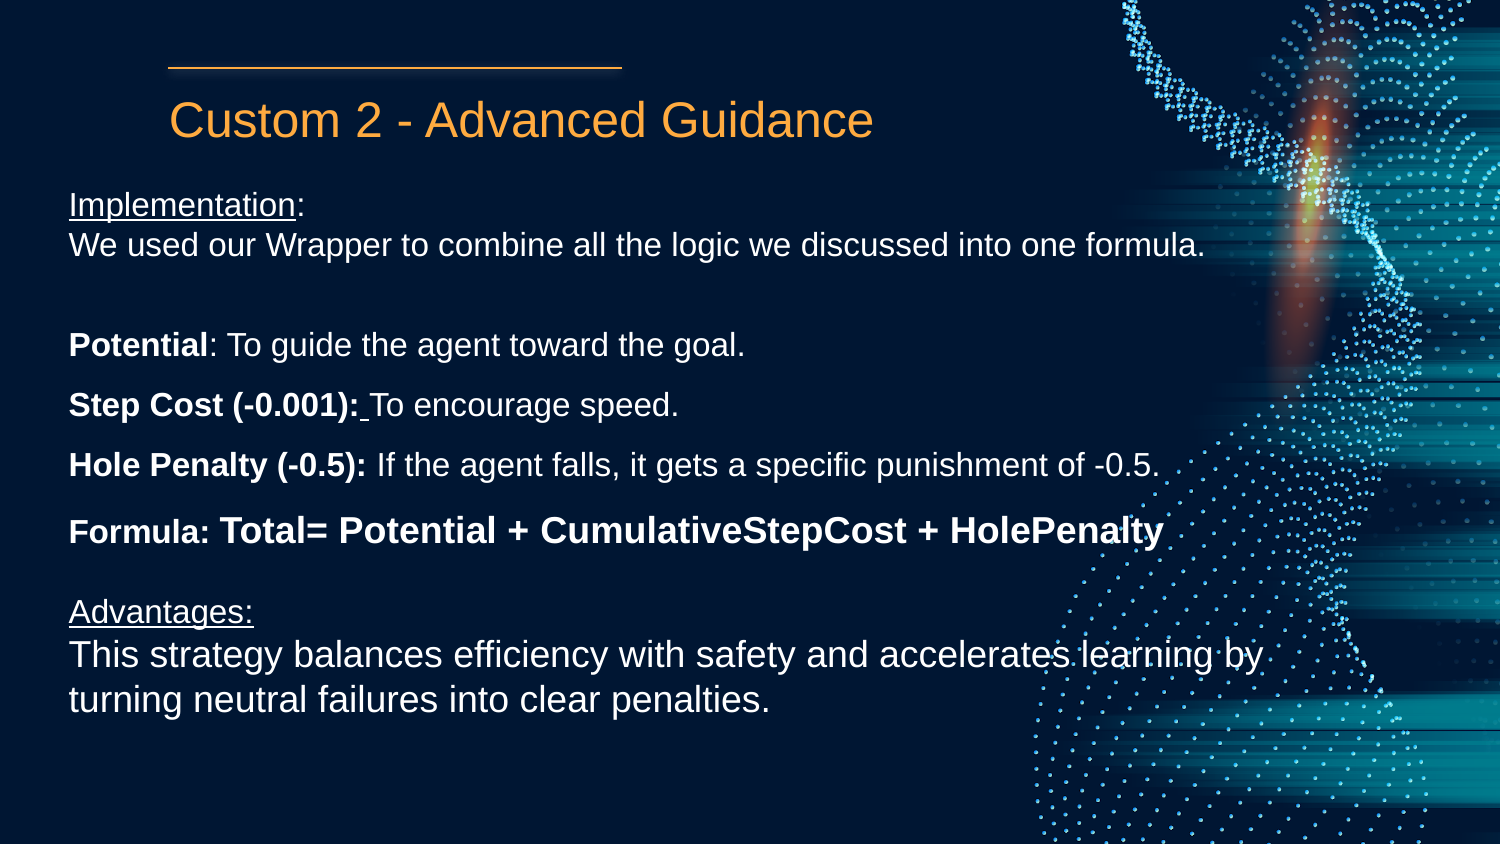

# Custom 2 - Advanced Guidance
Implementation:
We used our Wrapper to combine all the logic we discussed into one formula.

Potential: To guide the agent toward the goal.
Step Cost (-0.001): To encourage speed.
Hole Penalty (-0.5): If the agent falls, it gets a specific punishment of -0.5.
Formula: Total= Potential + CumulativeStepCost + HolePenalty
Advantages:
This strategy balances efficiency with safety and accelerates learning by turning neutral failures into clear penalties.